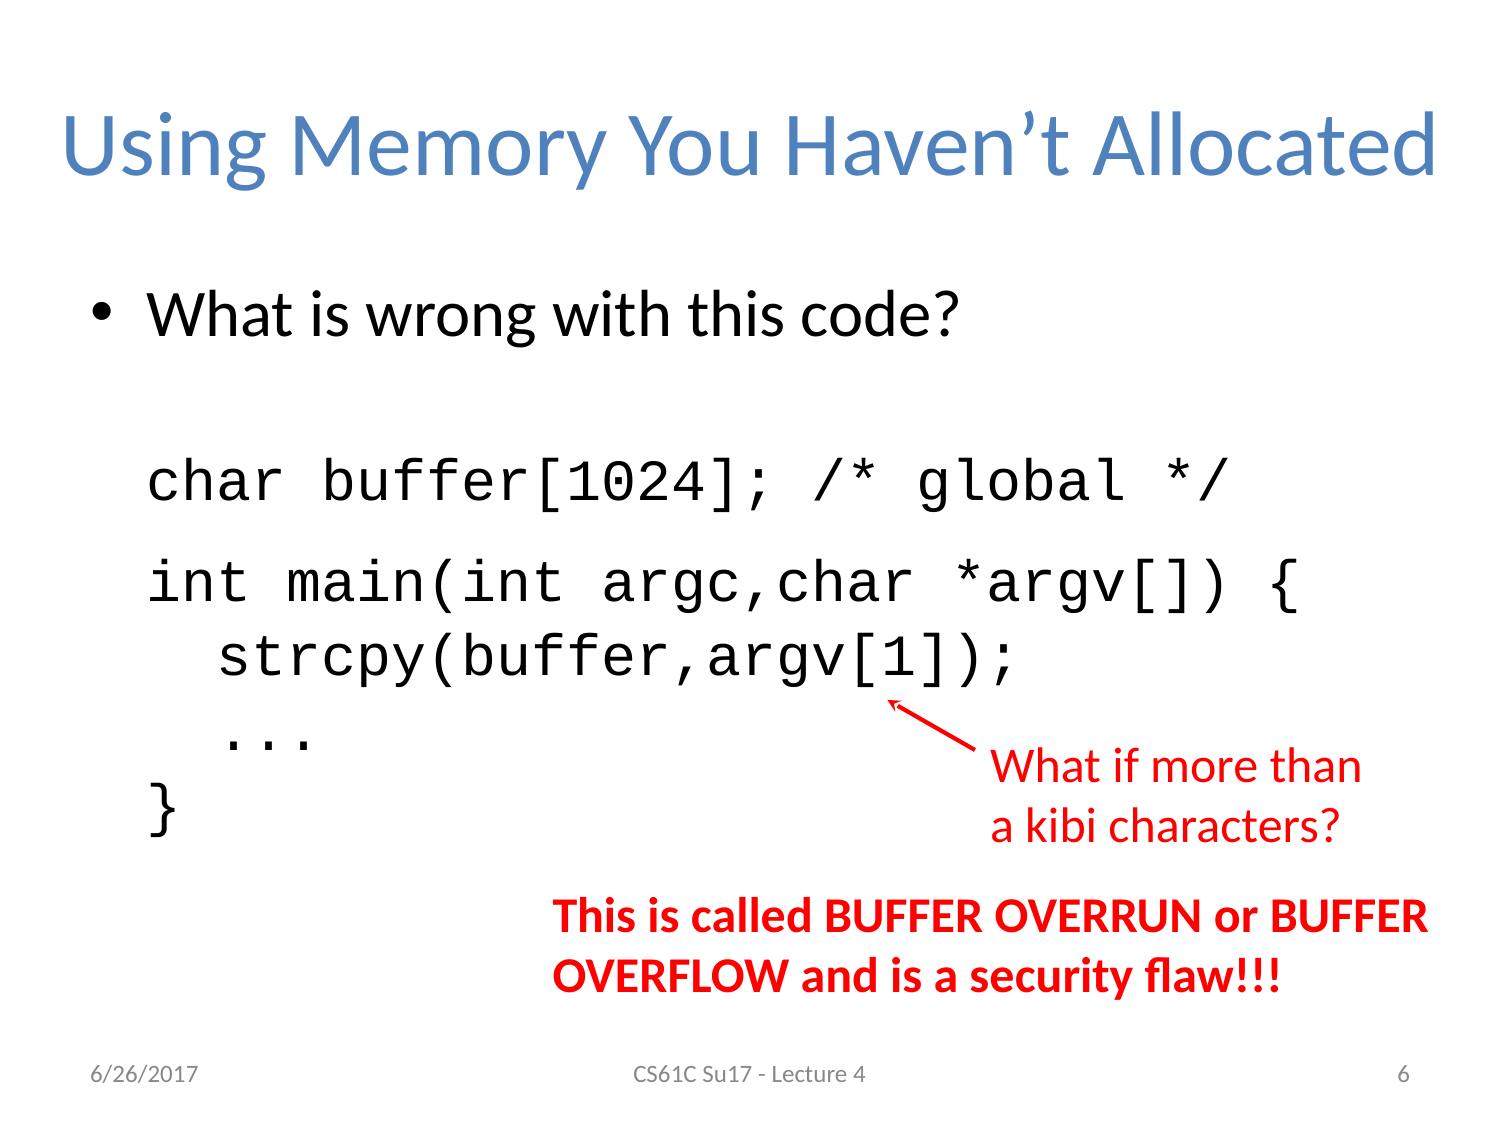

# Using Memory You Haven’t Allocated
What is wrong with this code?

	char buffer[1024]; /* global */
	int main(int argc,char *argv[]) {
	  strcpy(buffer,argv[1]);
	  ...
	}
What if more than
a kibi characters?
This is called BUFFER OVERRUN or BUFFER OVERFLOW and is a security flaw!!!
6/26/2017
CS61C Su17 - Lecture 4
6